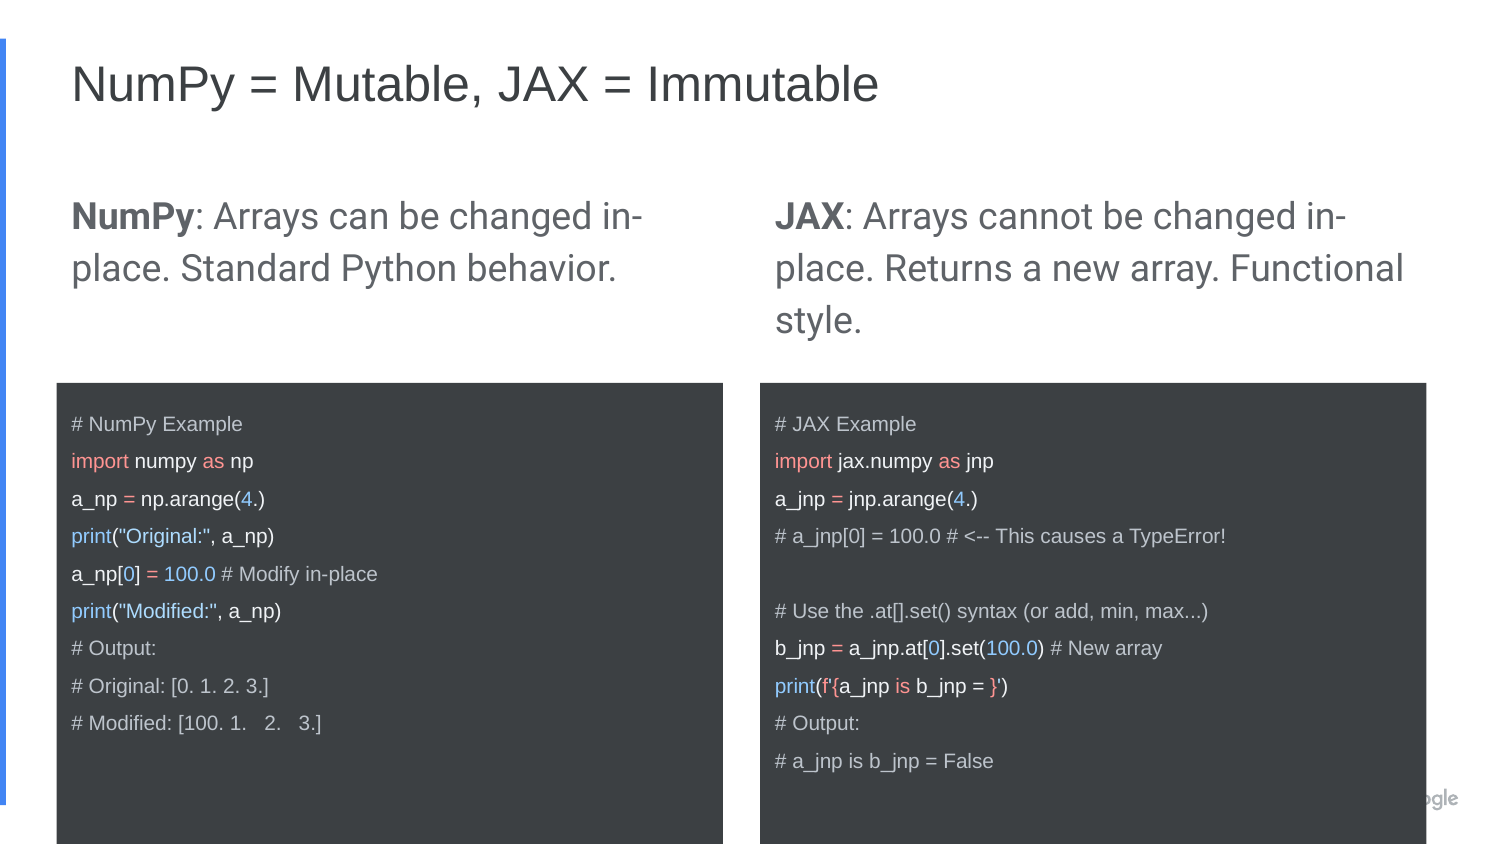

# NumPy = Mutable, JAX = Immutable
NumPy: Arrays can be changed in-place. Standard Python behavior.
JAX: Arrays cannot be changed in-place. Returns a new array. Functional style.
# NumPy Example
import numpy as np
a_np = np.arange(4.)
print("Original:", a_np)
a_np[0] = 100.0 # Modify in-place
print("Modified:", a_np)
# Output:
# Original: [0. 1. 2. 3.]
# Modified: [100. 1.   2.   3.]
# JAX Example
import jax.numpy as jnp
a_jnp = jnp.arange(4.)
# a_jnp[0] = 100.0 # <-- This causes a TypeError!

# Use the .at[].set() syntax (or add, min, max...)
b_jnp = a_jnp.at[0].set(100.0) # New array
print(f'{a_jnp is b_jnp = }')
# Output:
# a_jnp is b_jnp = False